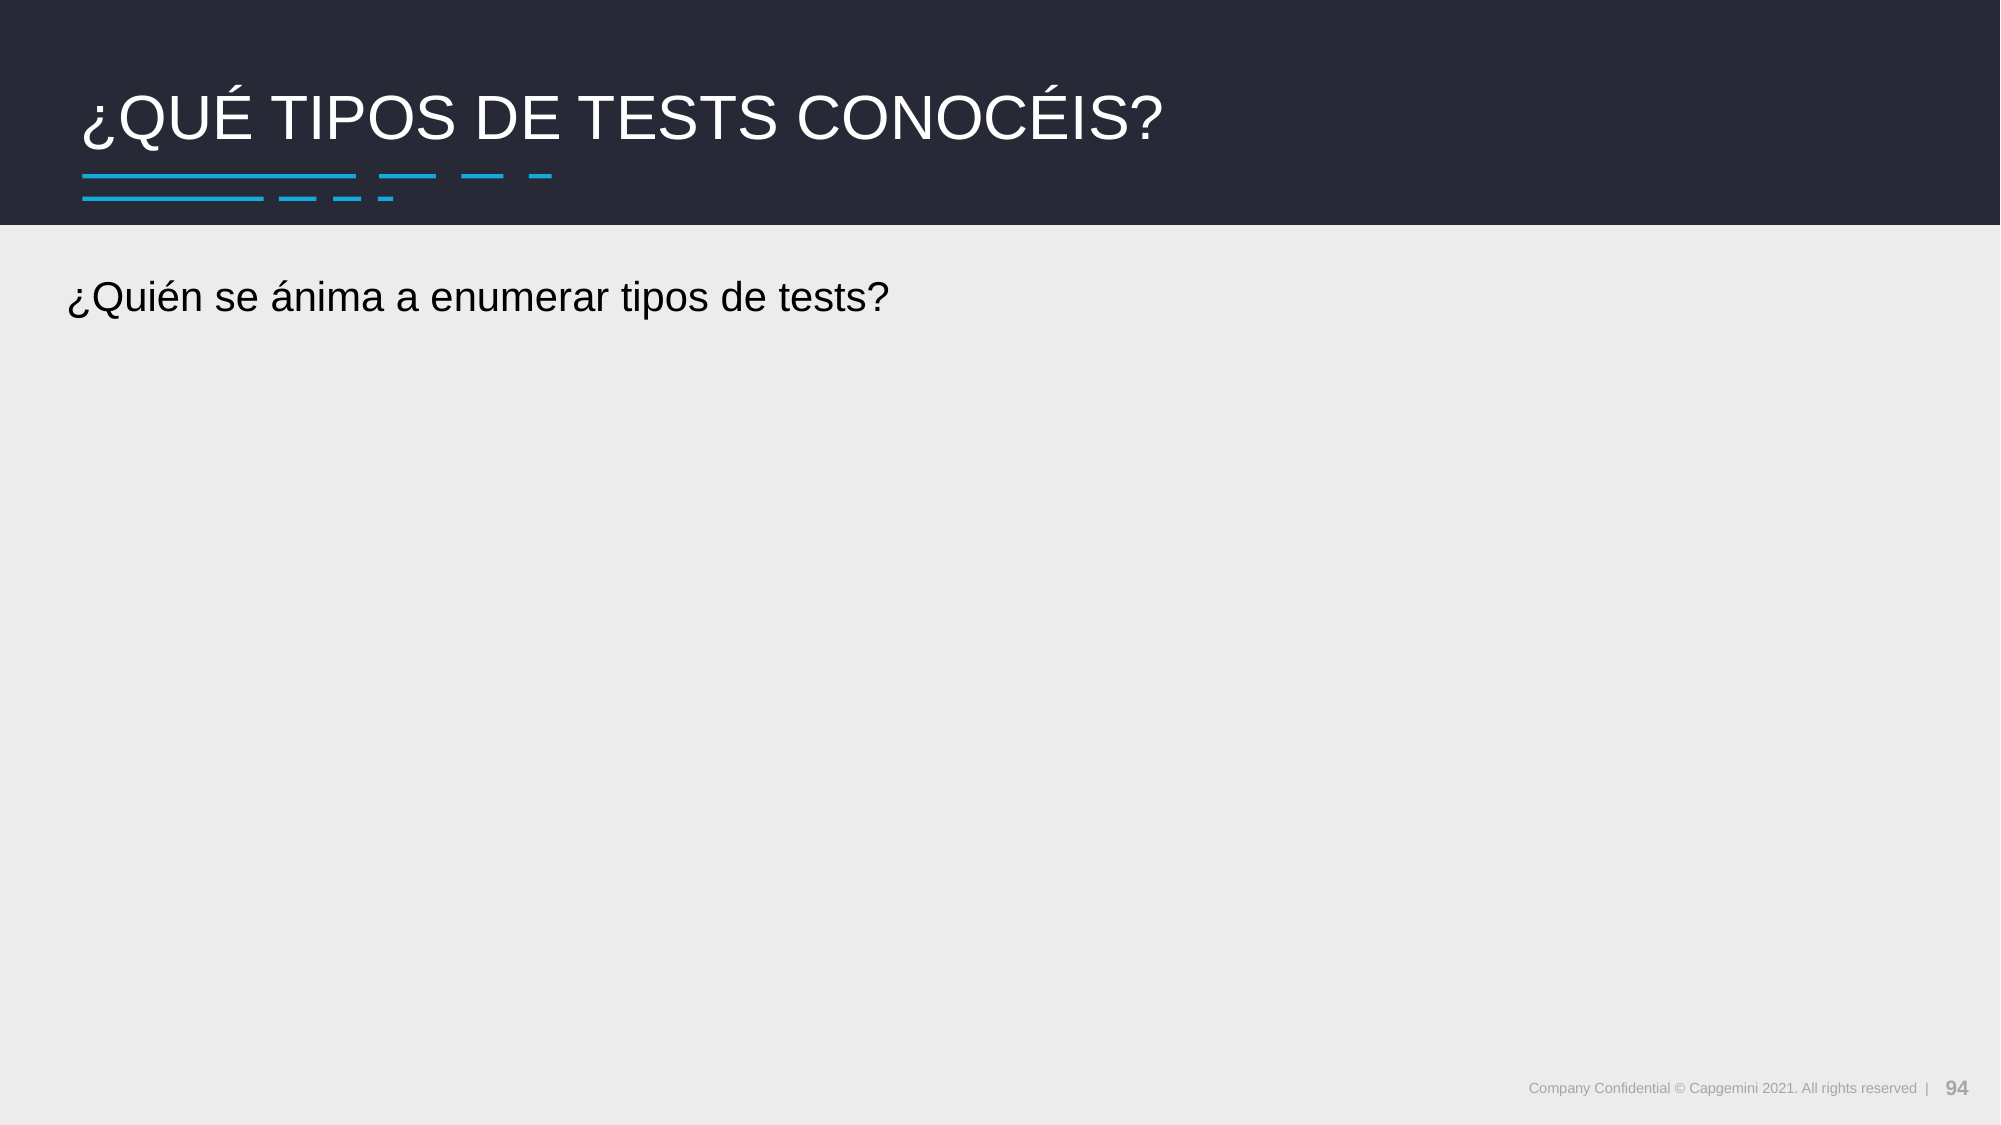

Utilidades del web scraping
Qué es web scraping
¿Qué tipos de tests conocéis?

¿Quién se ánima a enumerar tipos de tests?
94